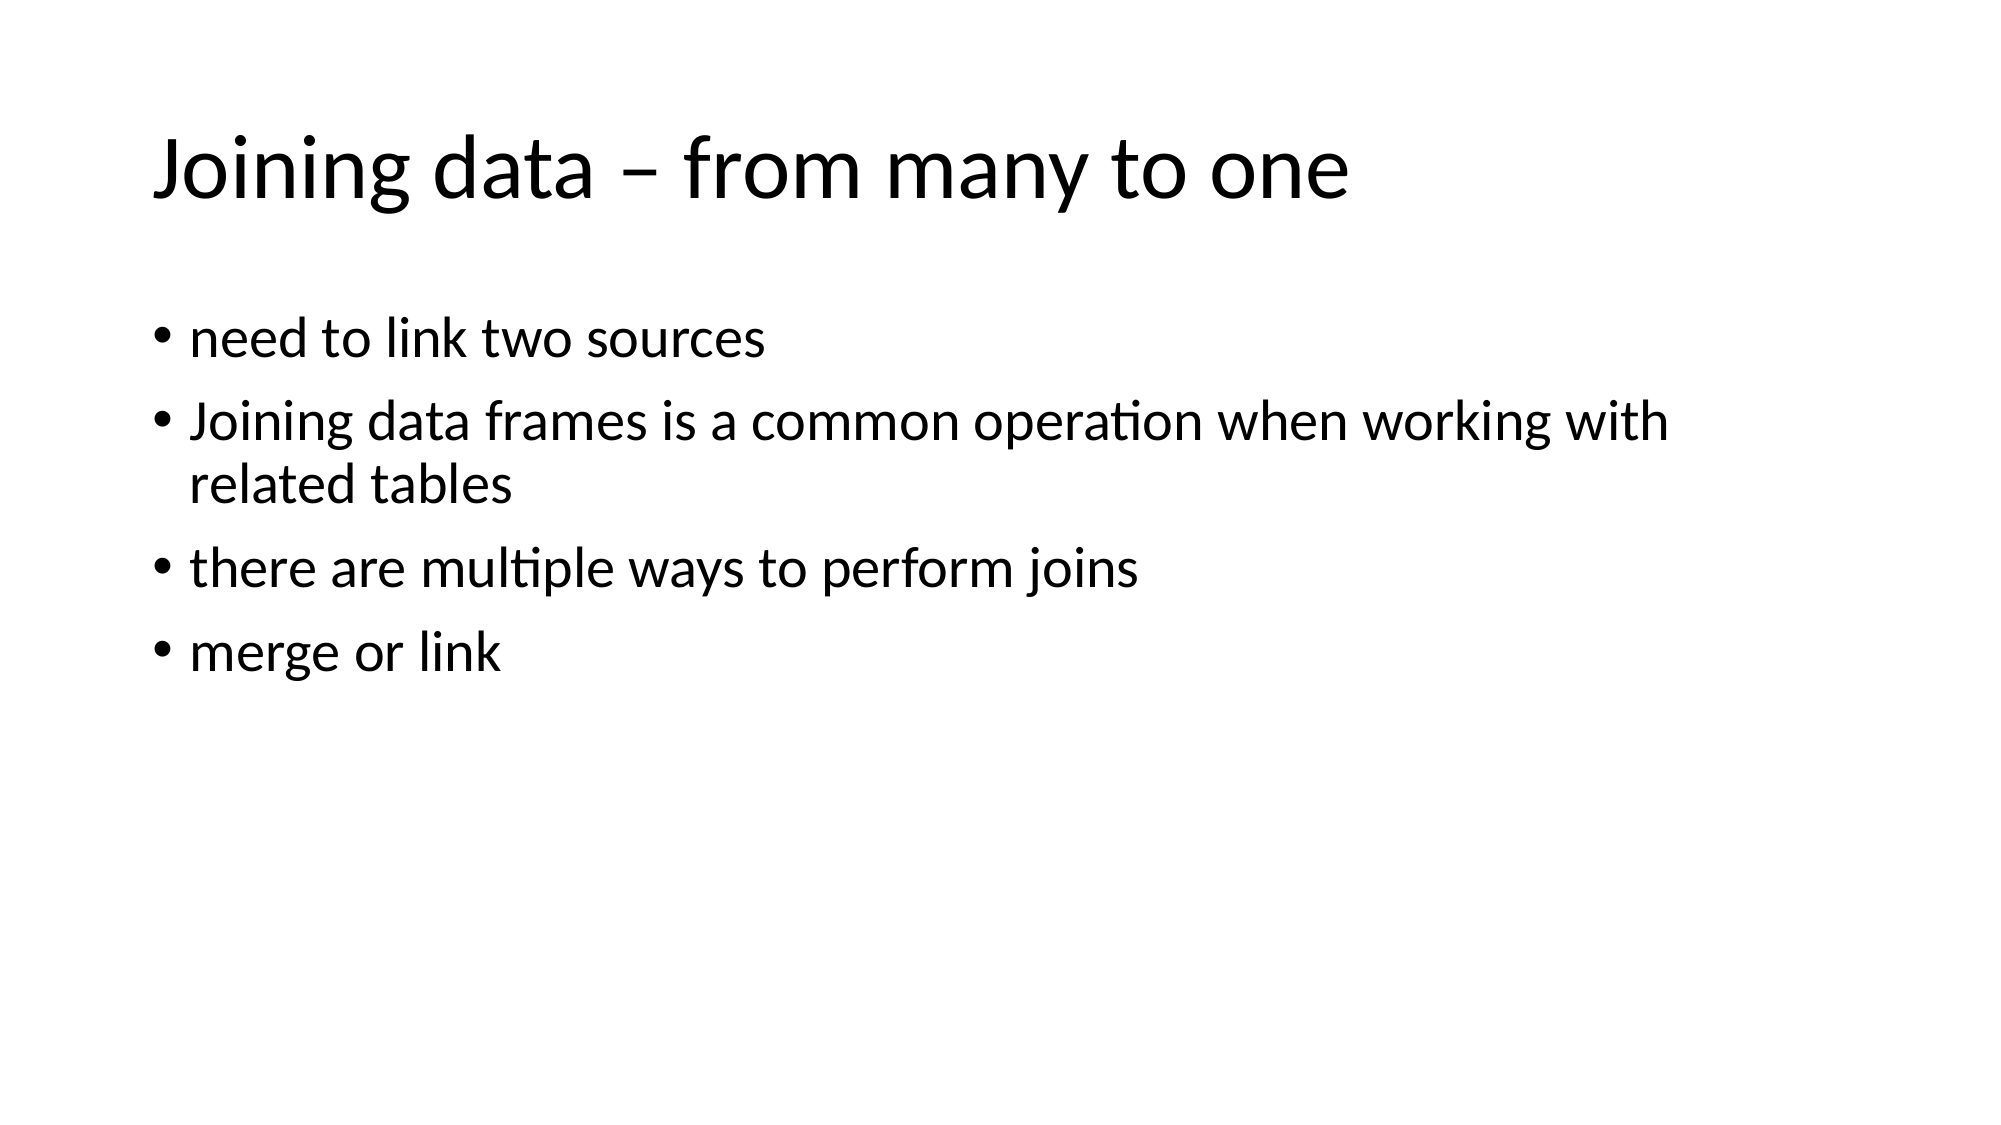

# Joining data – from many to one
need to link two sources
Joining data frames is a common operation when working with related tables
there are multiple ways to perform joins
merge or link